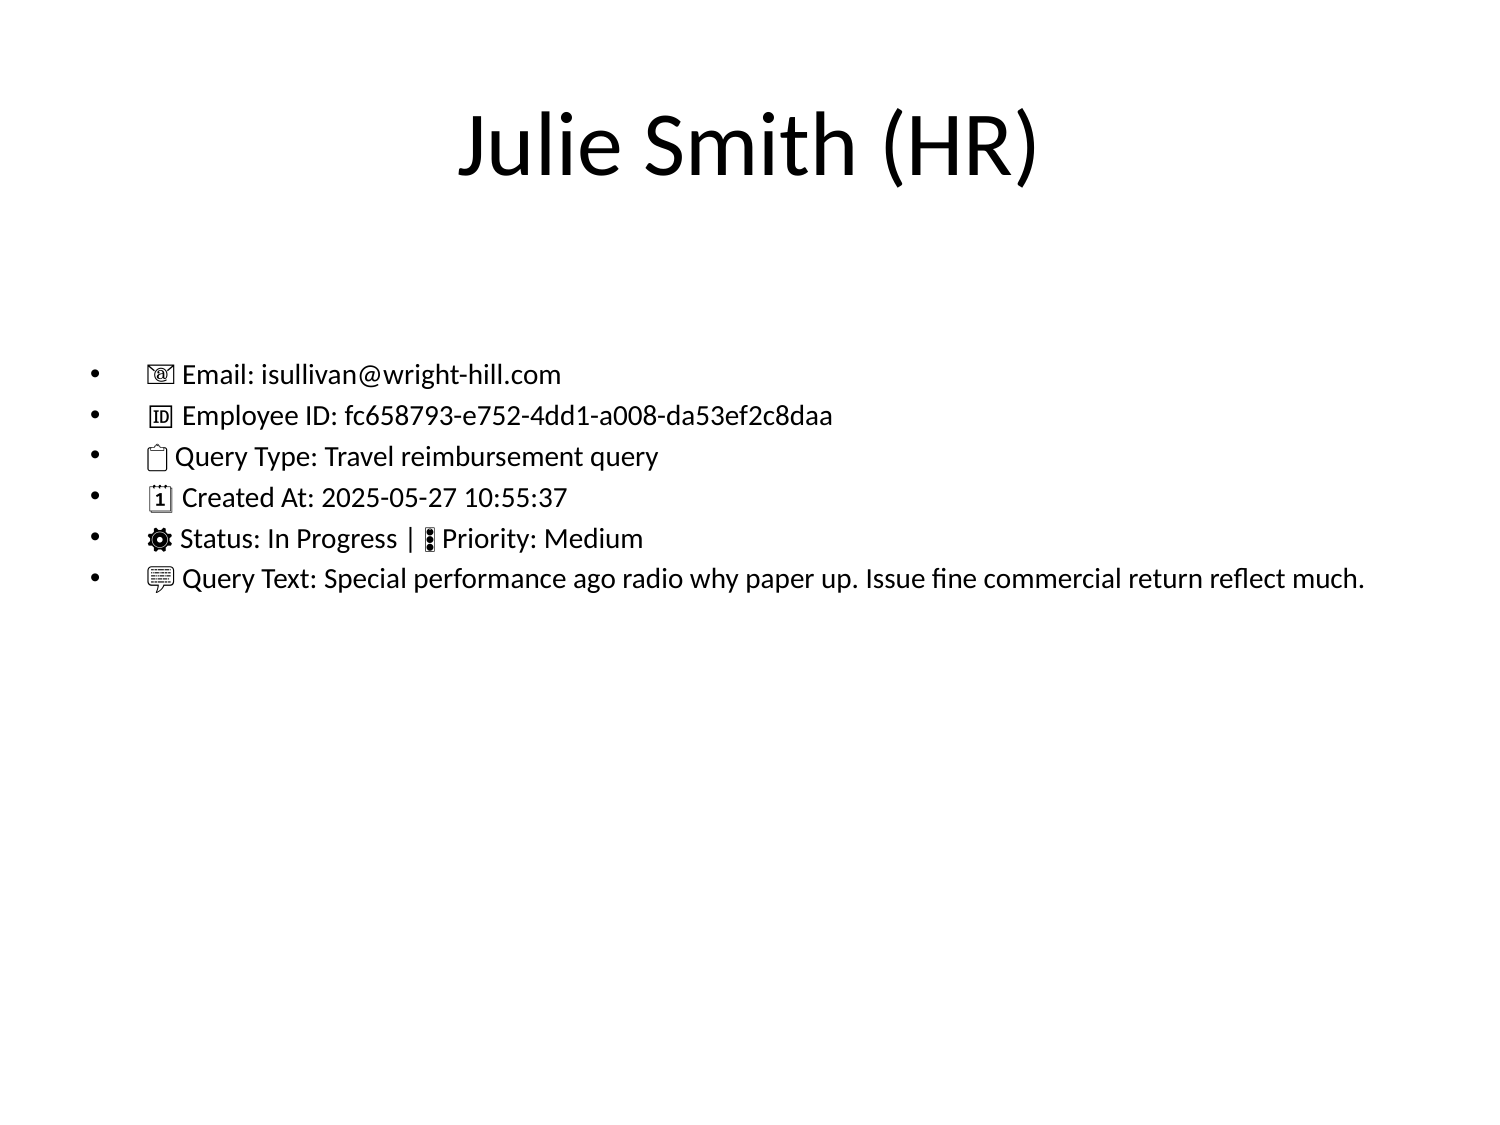

# Julie Smith (HR)

📧 Email: isullivan@wright-hill.com
🆔 Employee ID: fc658793-e752-4dd1-a008-da53ef2c8daa
📋 Query Type: Travel reimbursement query
🗓 Created At: 2025-05-27 10:55:37
⚙ Status: In Progress | 🚦 Priority: Medium
💬 Query Text: Special performance ago radio why paper up. Issue fine commercial return reflect much.